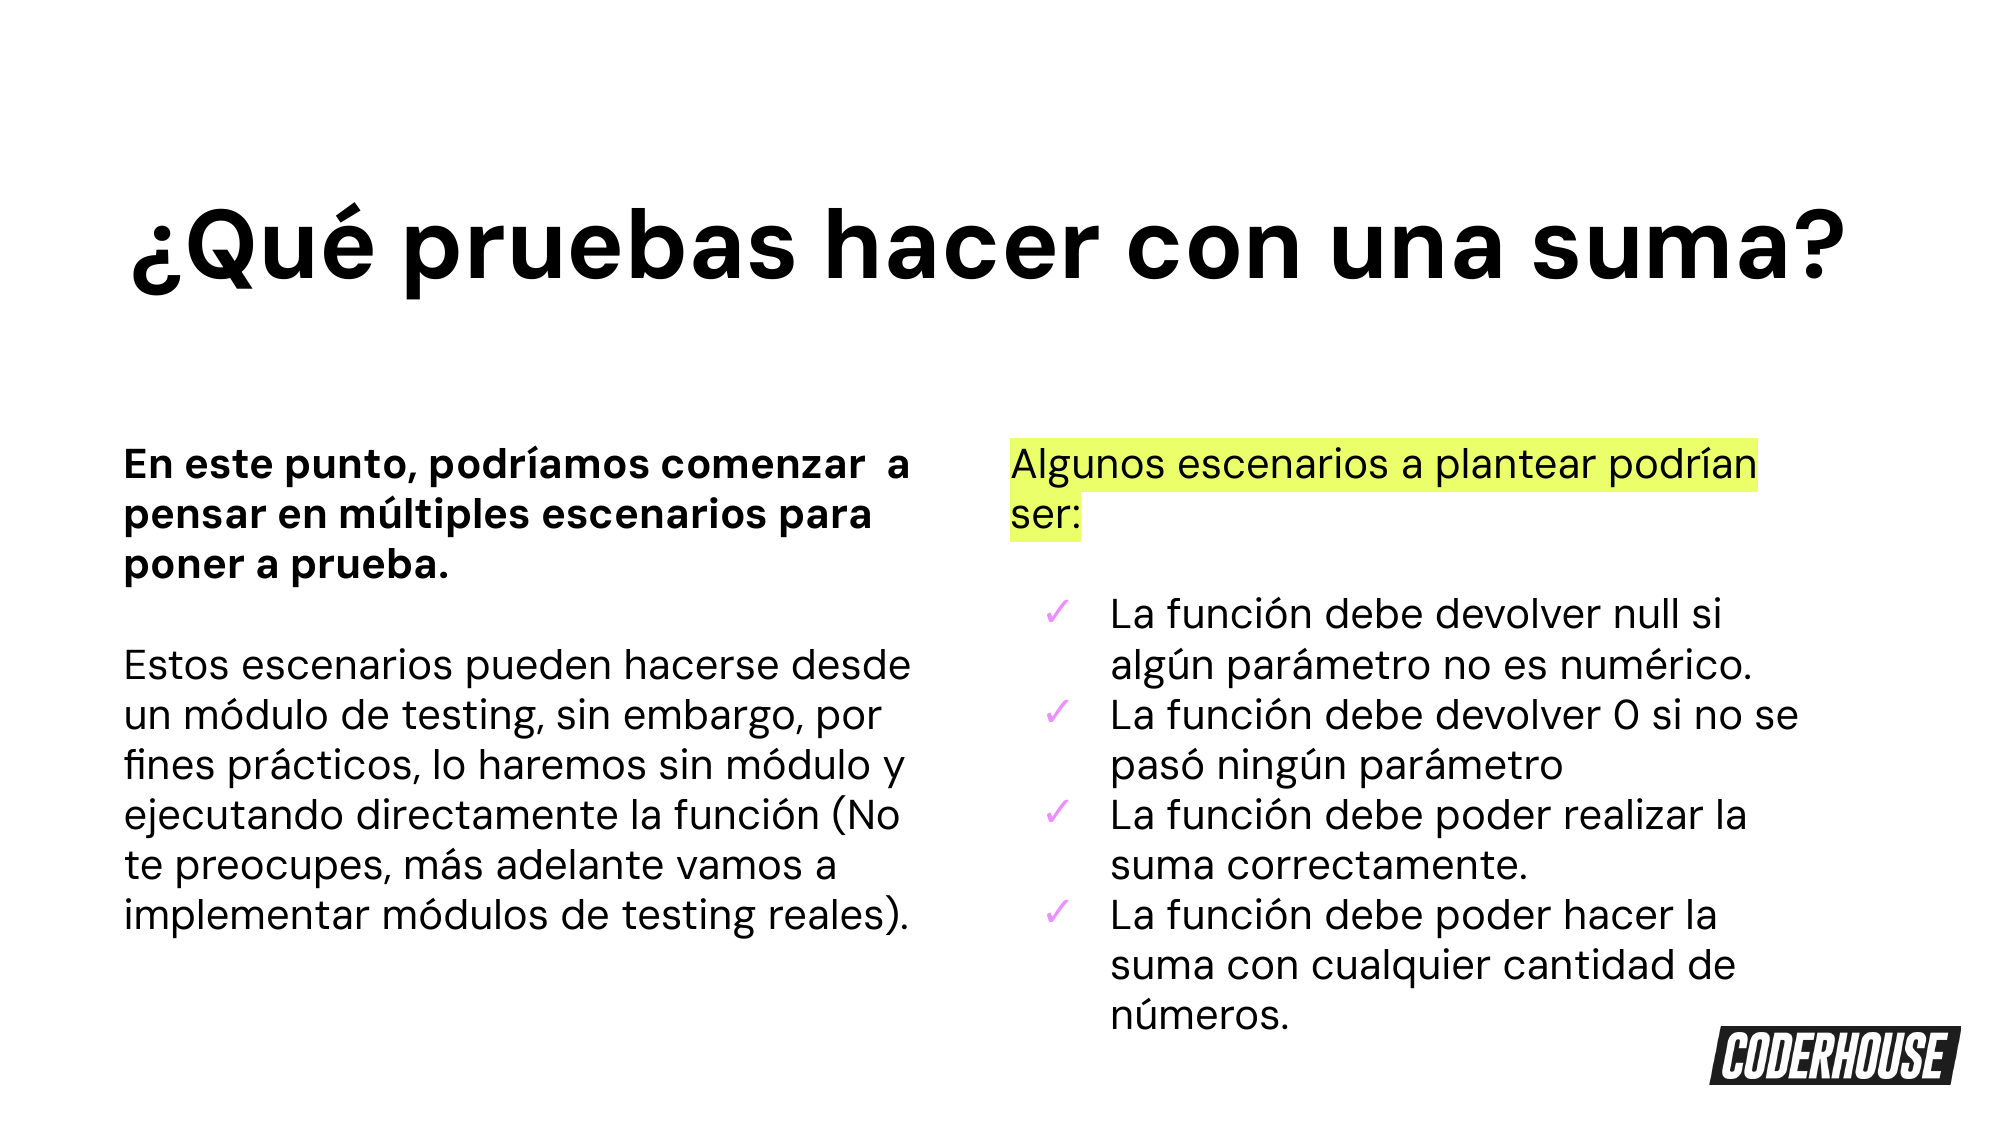

¿Qué pruebas hacer con una suma?
En este punto, podríamos comenzar  a pensar en múltiples escenarios para poner a prueba.

Estos escenarios pueden hacerse desde un módulo de testing, sin embargo, por fines prácticos, lo haremos sin módulo y ejecutando directamente la función (No te preocupes, más adelante vamos a implementar módulos de testing reales).

Algunos escenarios a plantear podrían ser:

La función debe devolver null si algún parámetro no es numérico.
La función debe devolver 0 si no se pasó ningún parámetro
La función debe poder realizar la suma correctamente.
La función debe poder hacer la suma con cualquier cantidad de números.